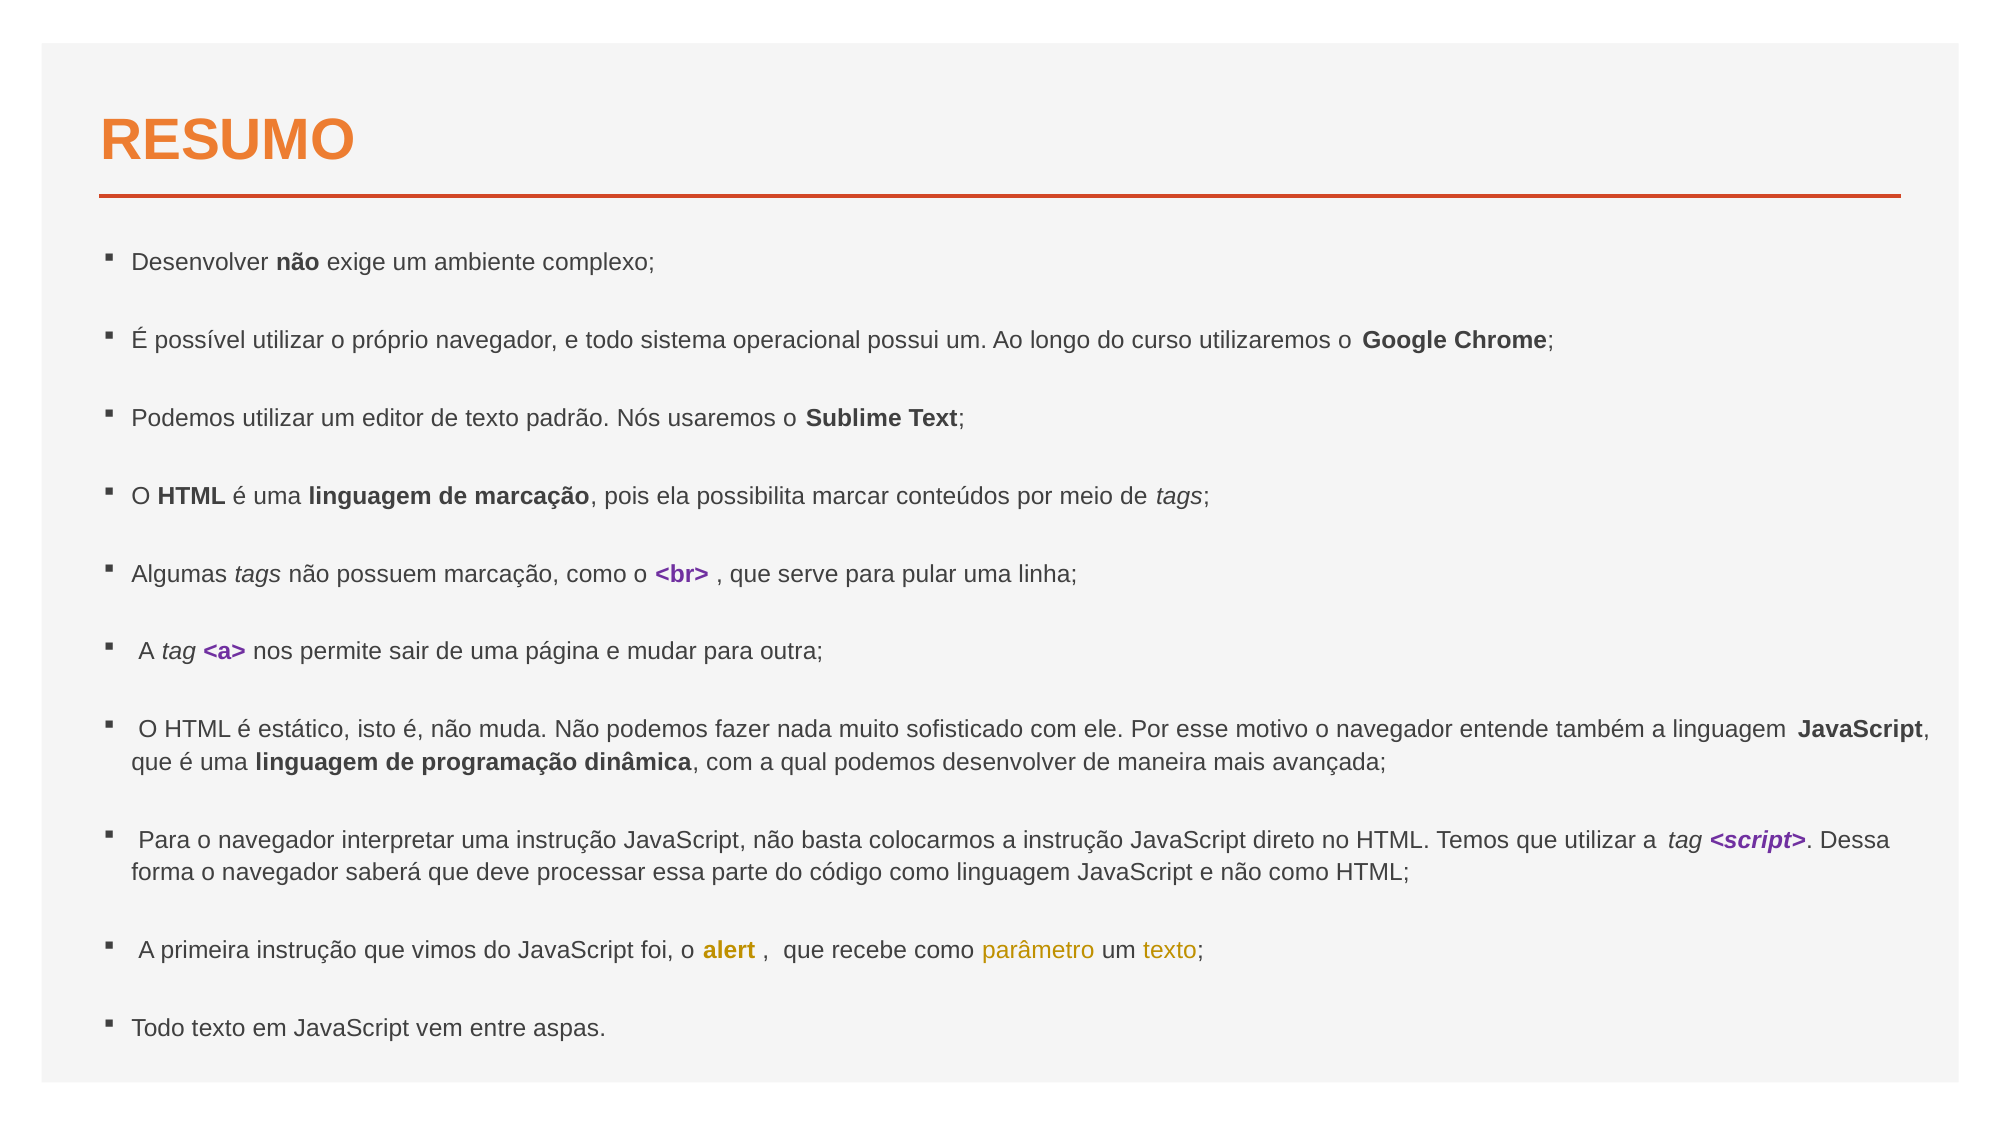

# RESUMO
Desenvolver não exige um ambiente complexo;
É possível utilizar o próprio navegador, e todo sistema operacional possui um. Ao longo do curso utilizaremos o Google Chrome;
Podemos utilizar um editor de texto padrão. Nós usaremos o Sublime Text;
O HTML é uma linguagem de marcação, pois ela possibilita marcar conteúdos por meio de tags;
Algumas tags não possuem marcação, como o <br> , que serve para pular uma linha;
 A tag <a> nos permite sair de uma página e mudar para outra;
 O HTML é estático, isto é, não muda. Não podemos fazer nada muito sofisticado com ele. Por esse motivo o navegador entende também a linguagem JavaScript, que é uma linguagem de programação dinâmica, com a qual podemos desenvolver de maneira mais avançada;
 Para o navegador interpretar uma instrução JavaScript, não basta colocarmos a instrução JavaScript direto no HTML. Temos que utilizar a tag <script>. Dessa forma o navegador saberá que deve processar essa parte do código como linguagem JavaScript e não como HTML;
 A primeira instrução que vimos do JavaScript foi, o alert ,  que recebe como parâmetro um texto;
Todo texto em JavaScript vem entre aspas.